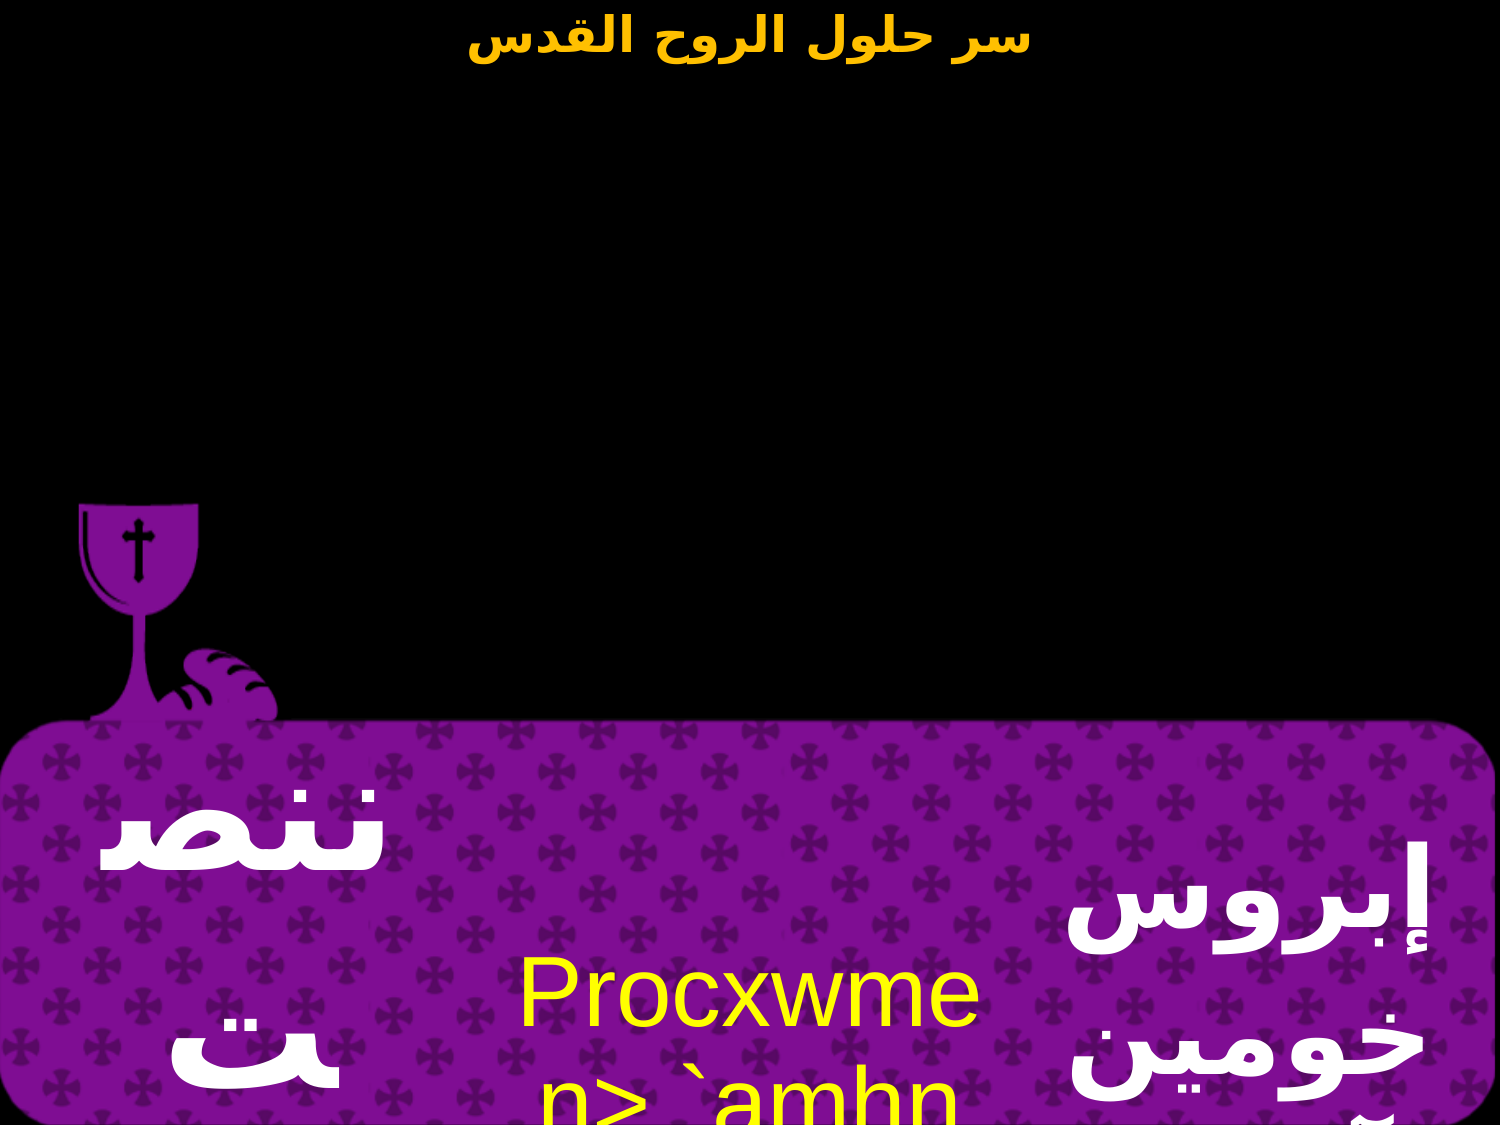

| ننصت آمين | Procxwmen> `amhn | إبروس خومين آمين |
| --- | --- | --- |